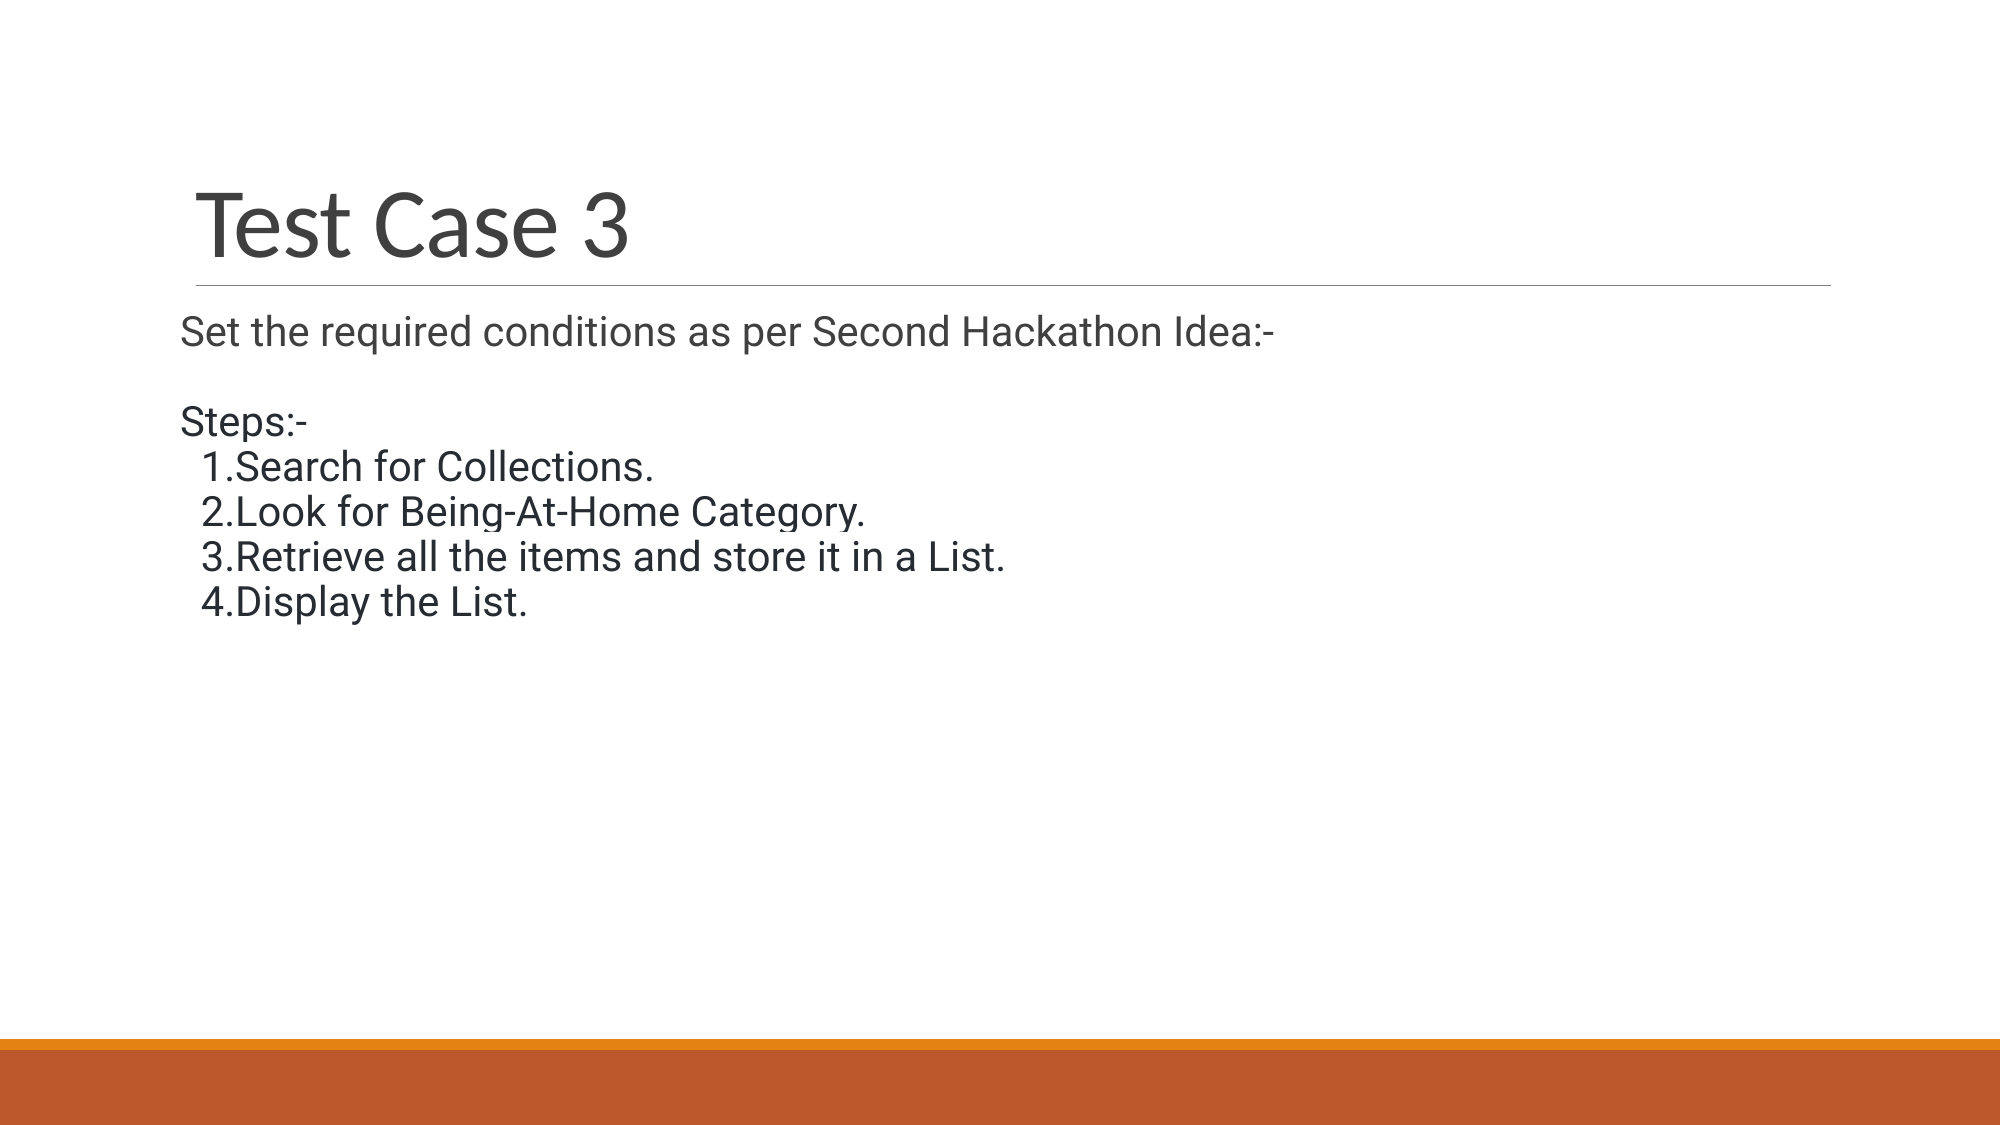

# Test Case 3
Set the required conditions as per Second Hackathon Idea:-

Steps:-
1.Search for Collections.
2.Look for Being-At-Home Category.
3.Retrieve all the items and store it in a List.
4.Display the List.